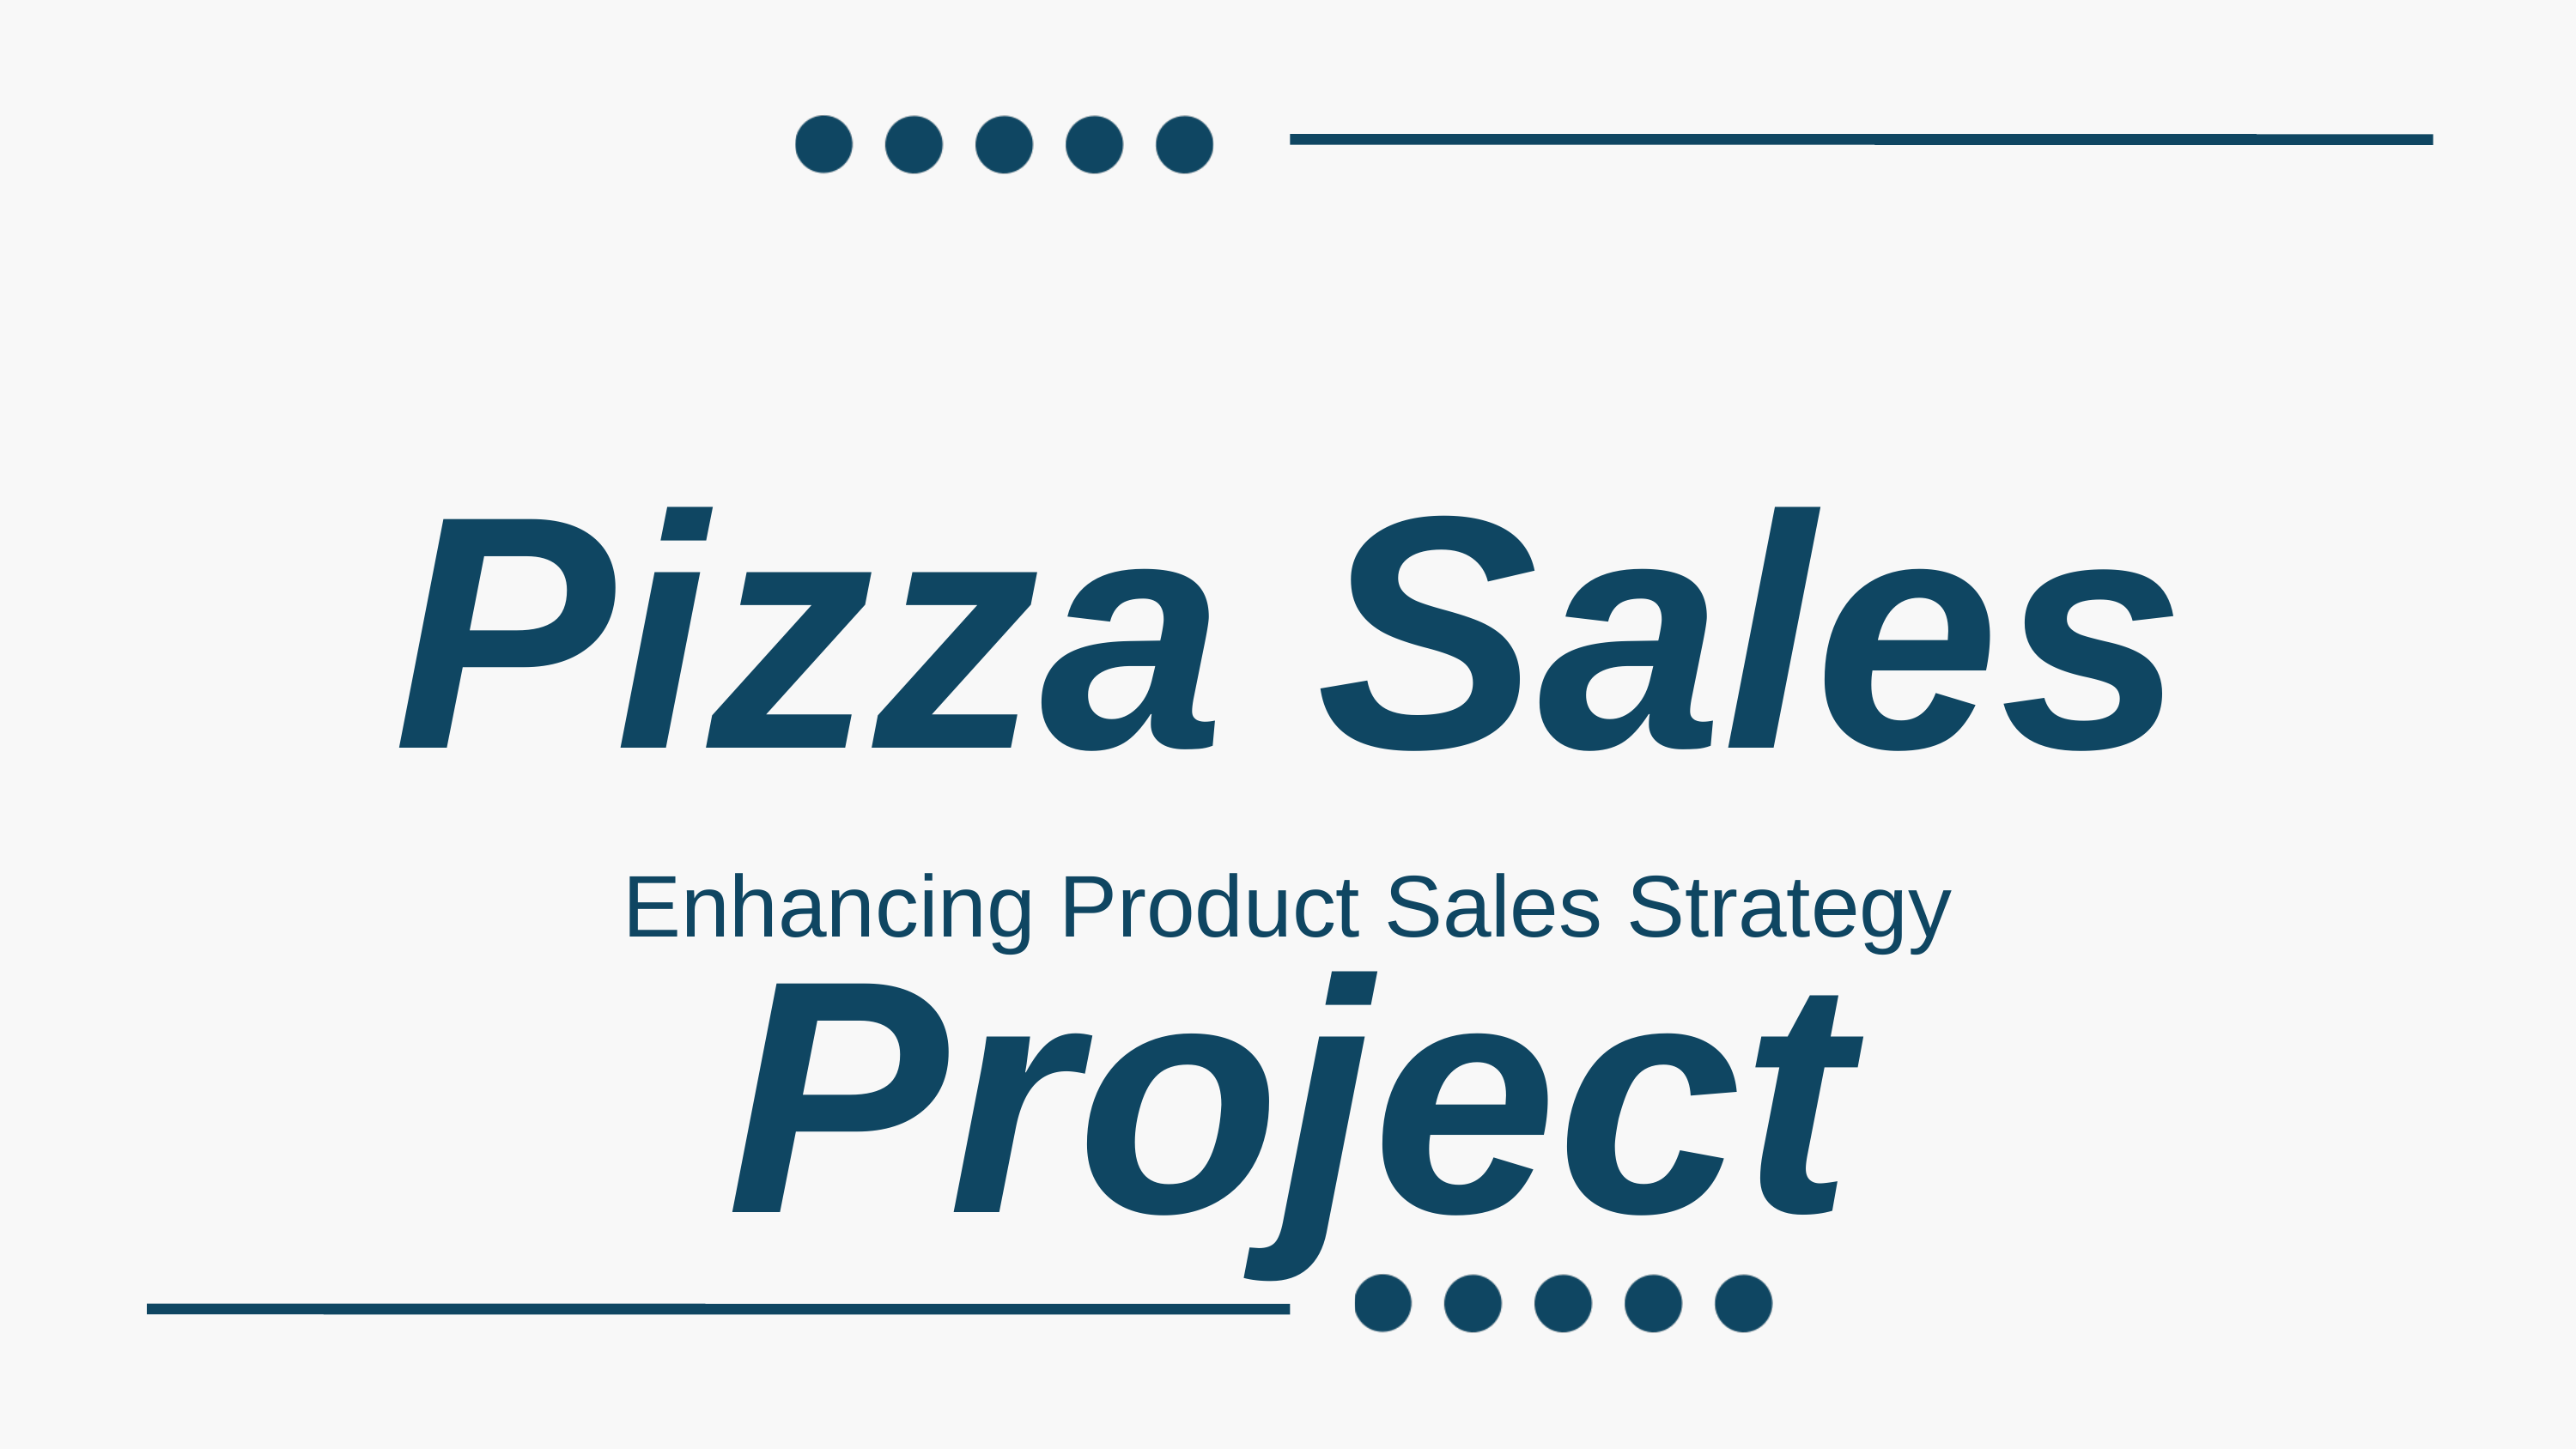

Pizza Sales Project
Enhancing Product Sales Strategy